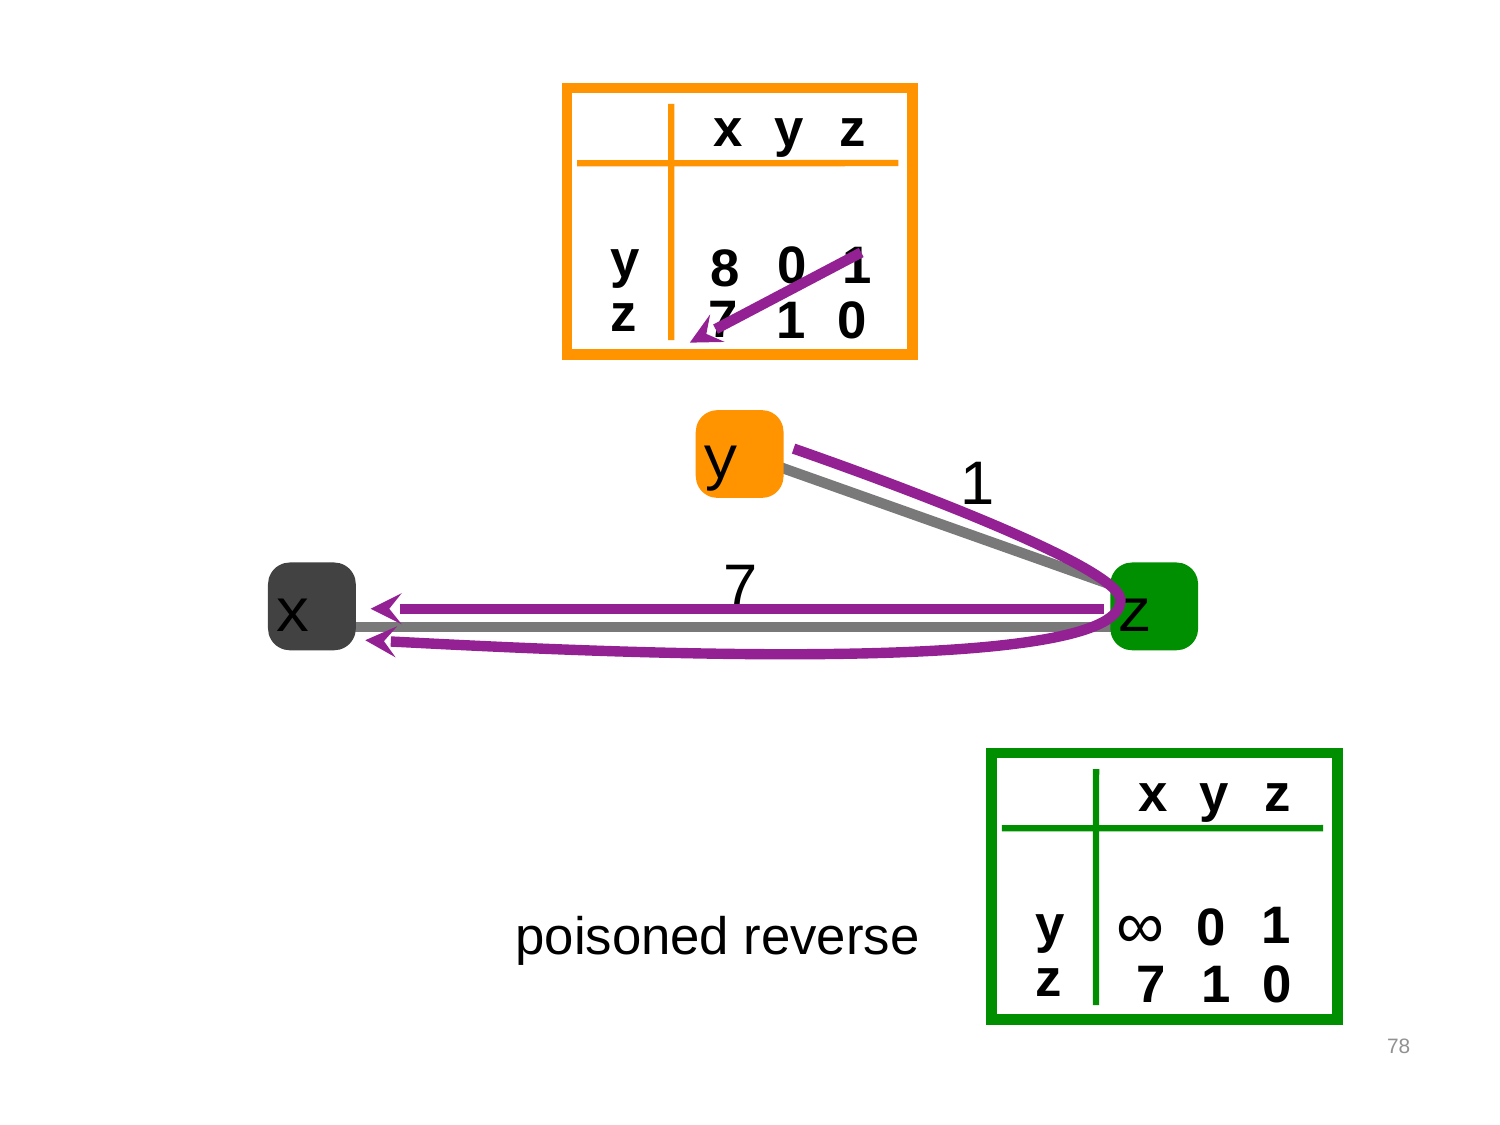

#

x
y
z

y
0
1
8

z
7
1
0
y
1

7
x
z

x
y
z

∞
y
1
0
poisoned reverse
z
7
1
0
78